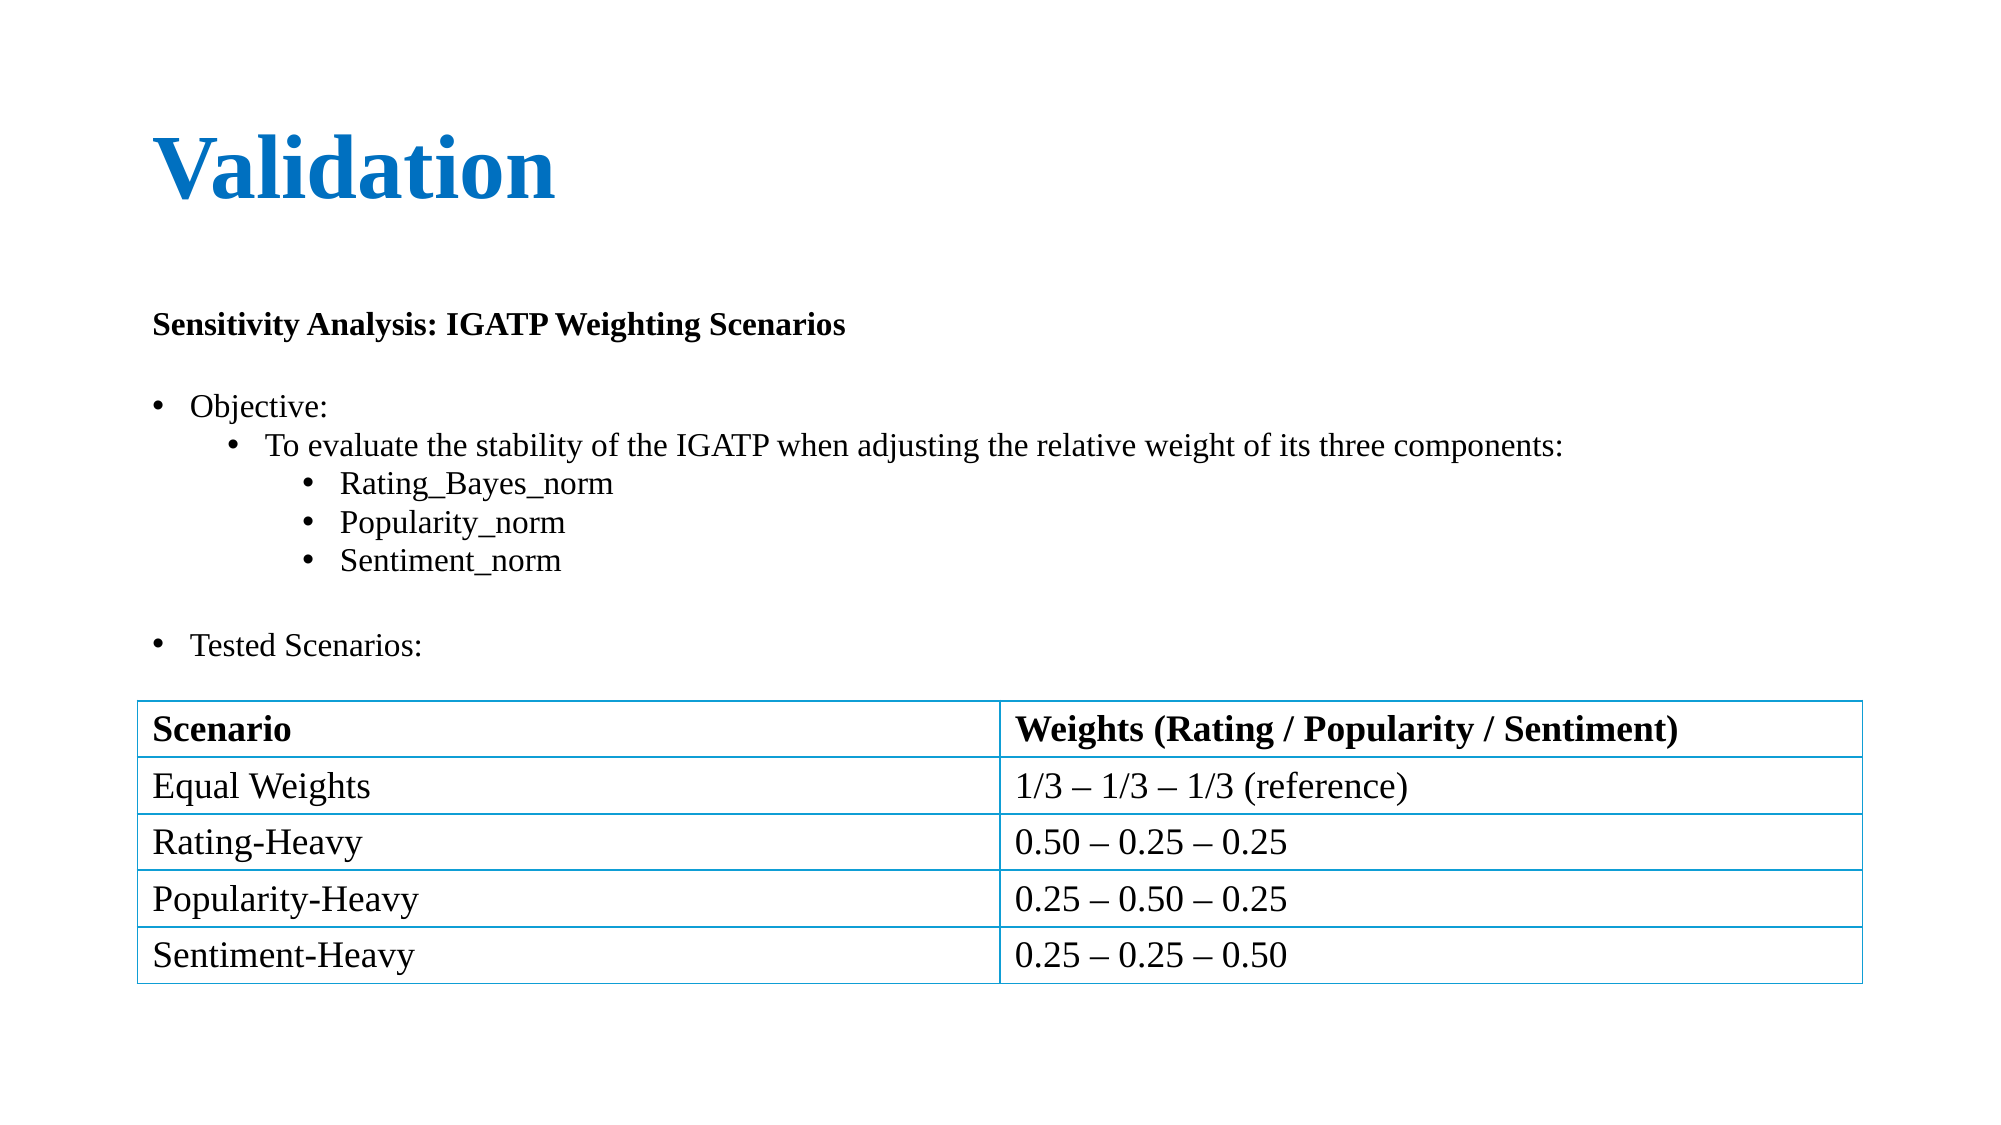

# Validation
Sensitivity Analysis: IGATP Weighting Scenarios

Objective:
To evaluate the stability of the IGATP when adjusting the relative weight of its three components:
Rating_Bayes_norm
Popularity_norm
Sentiment_norm

Tested Scenarios:

| Scenario | Weights (Rating / Popularity / Sentiment) |
| --- | --- |
| Equal Weights | 1/3 – 1/3 – 1/3 (reference) |
| Rating-Heavy | 0.50 – 0.25 – 0.25 |
| Popularity-Heavy | 0.25 – 0.50 – 0.25 |
| Sentiment-Heavy | 0.25 – 0.25 – 0.50 |